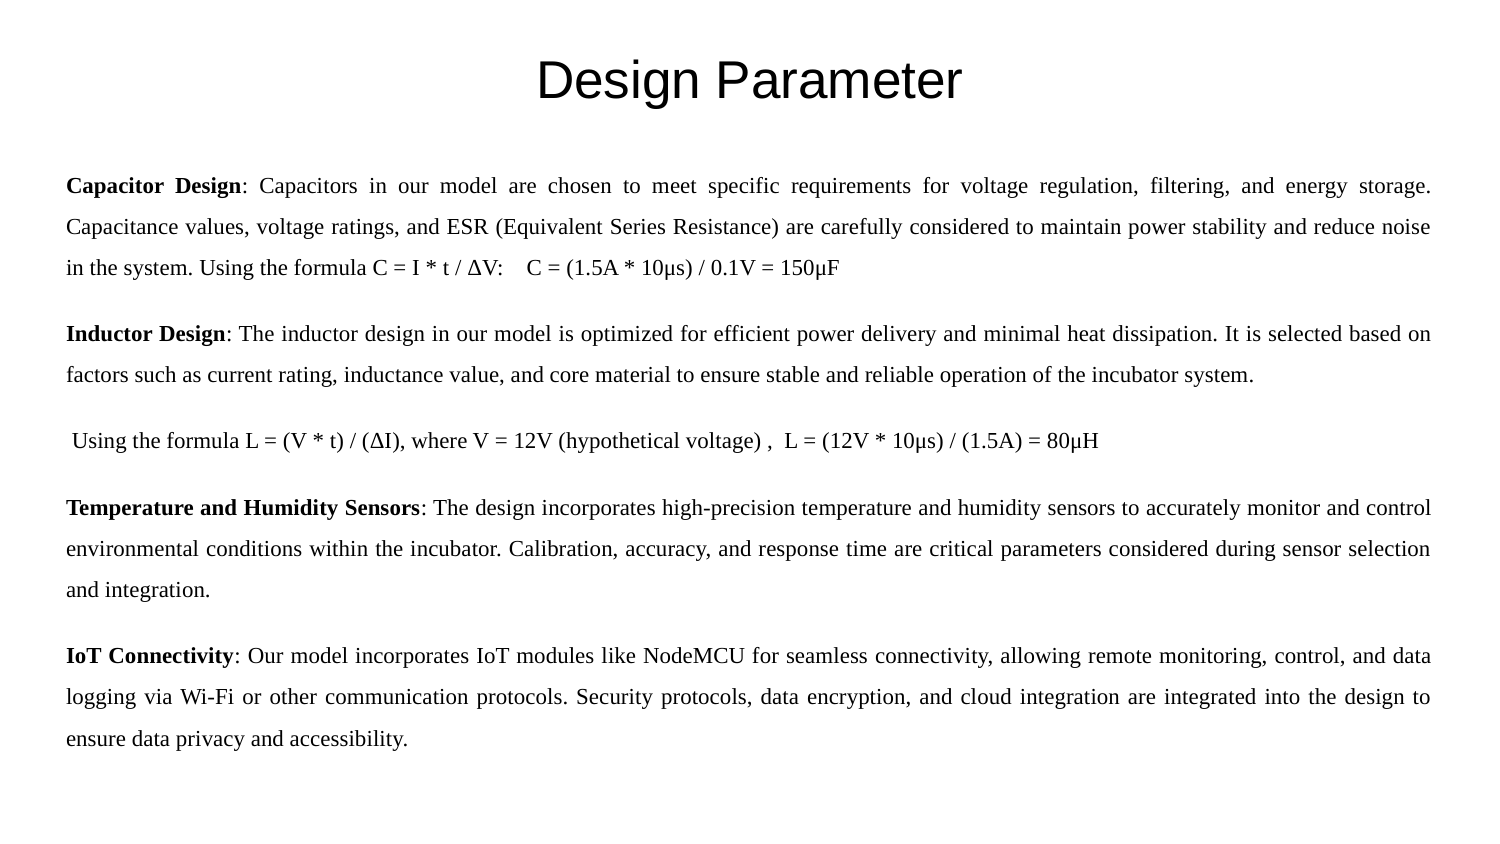

# Design Parameter
Capacitor Design: Capacitors in our model are chosen to meet specific requirements for voltage regulation, filtering, and energy storage. Capacitance values, voltage ratings, and ESR (Equivalent Series Resistance) are carefully considered to maintain power stability and reduce noise in the system. Using the formula C = I * t / ΔV:    C = (1.5A * 10μs) / 0.1V = 150μF
Inductor Design: The inductor design in our model is optimized for efficient power delivery and minimal heat dissipation. It is selected based on factors such as current rating, inductance value, and core material to ensure stable and reliable operation of the incubator system.
 Using the formula L = (V * t) / (ΔI), where V = 12V (hypothetical voltage) ,  L = (12V * 10μs) / (1.5A) = 80μH
Temperature and Humidity Sensors: The design incorporates high-precision temperature and humidity sensors to accurately monitor and control environmental conditions within the incubator. Calibration, accuracy, and response time are critical parameters considered during sensor selection and integration.
IoT Connectivity: Our model incorporates IoT modules like NodeMCU for seamless connectivity, allowing remote monitoring, control, and data logging via Wi-Fi or other communication protocols. Security protocols, data encryption, and cloud integration are integrated into the design to ensure data privacy and accessibility.